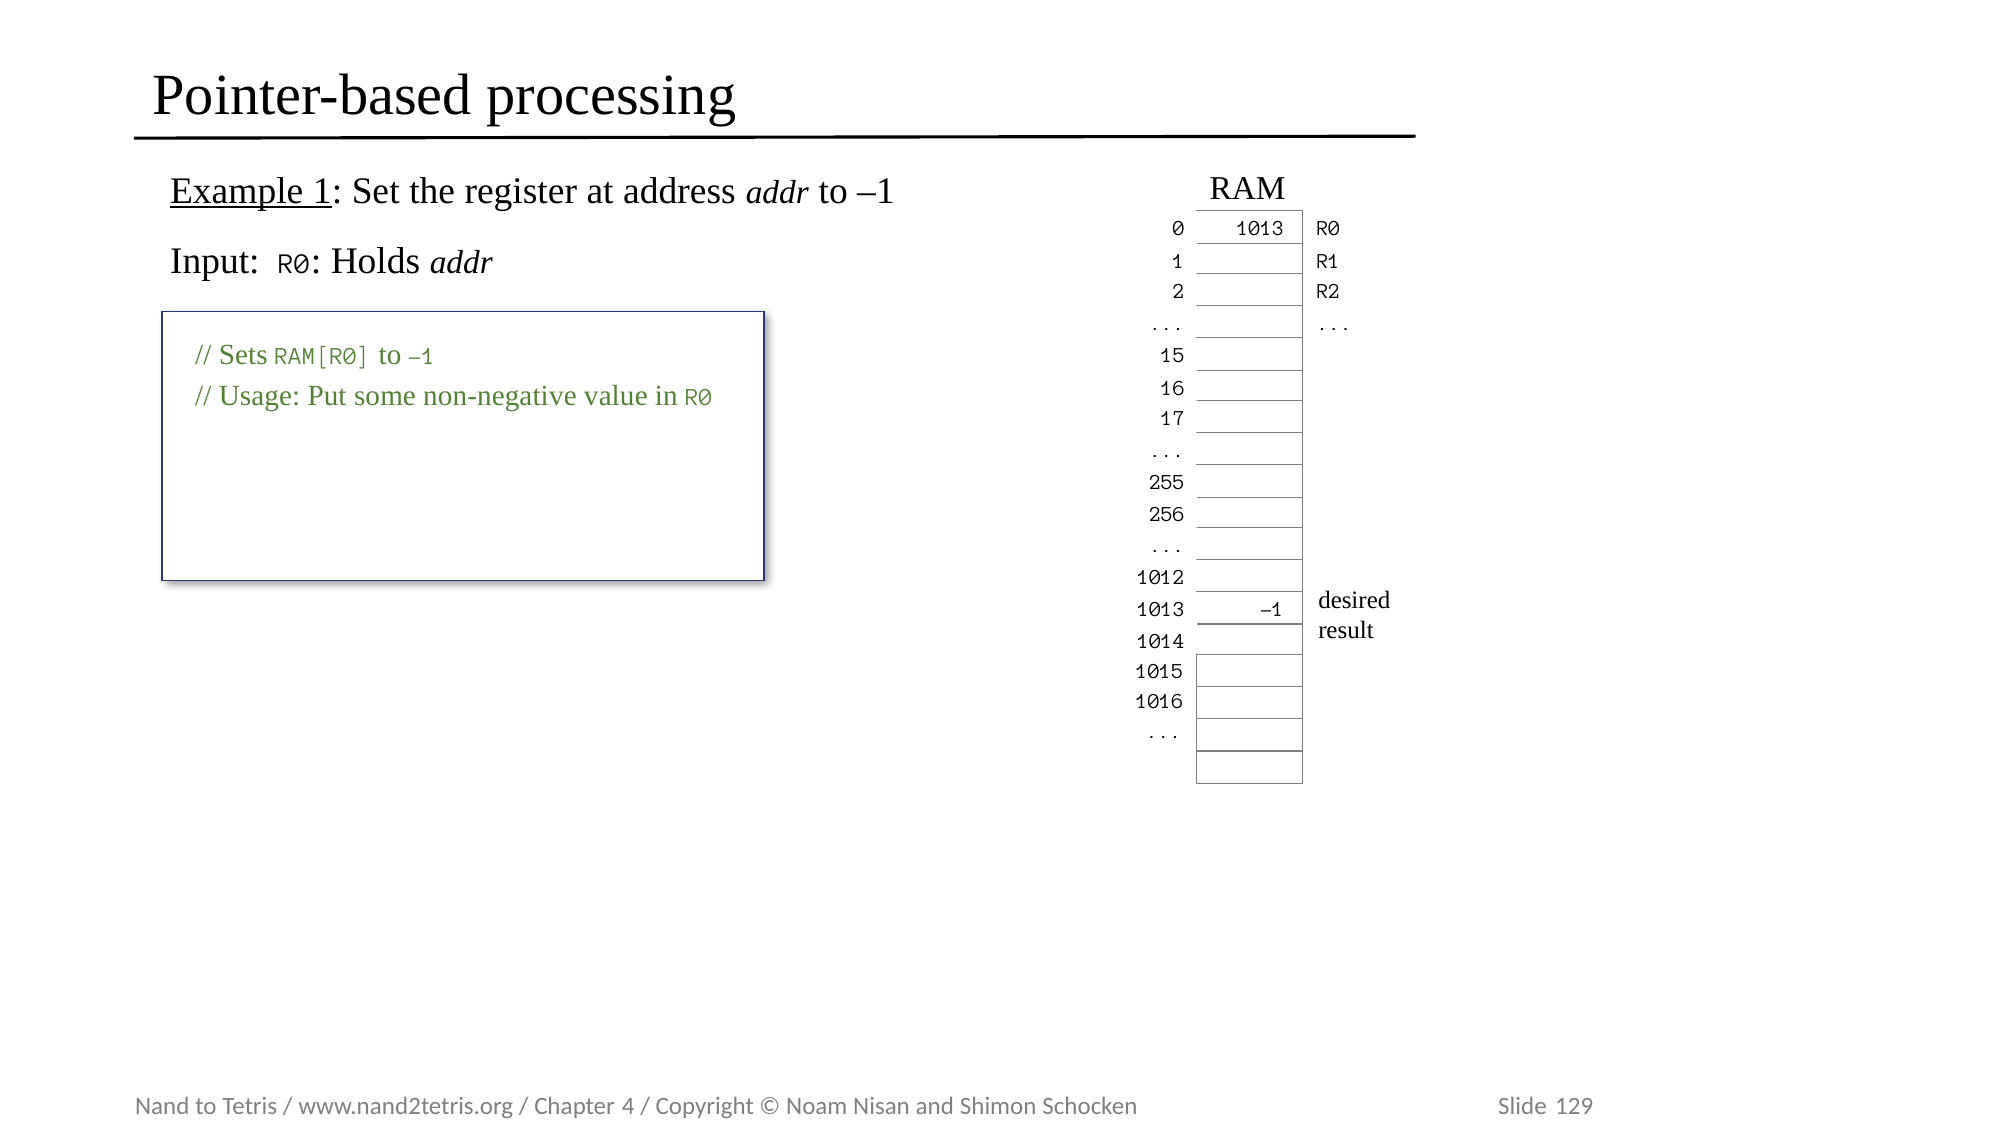

# Pointer-based processing
Example 1: Set the register at address addr to –1
Input:  R0: Holds addr

RAM
0
1013
R0
1

R1
2

R2
...

...
15

16

17

...

255

256

...

1012

1013
 -1

1014

1015

// Sets RAM[R0] to –1
// Usage: Put some non-negative value in R0
desired result
1016
...